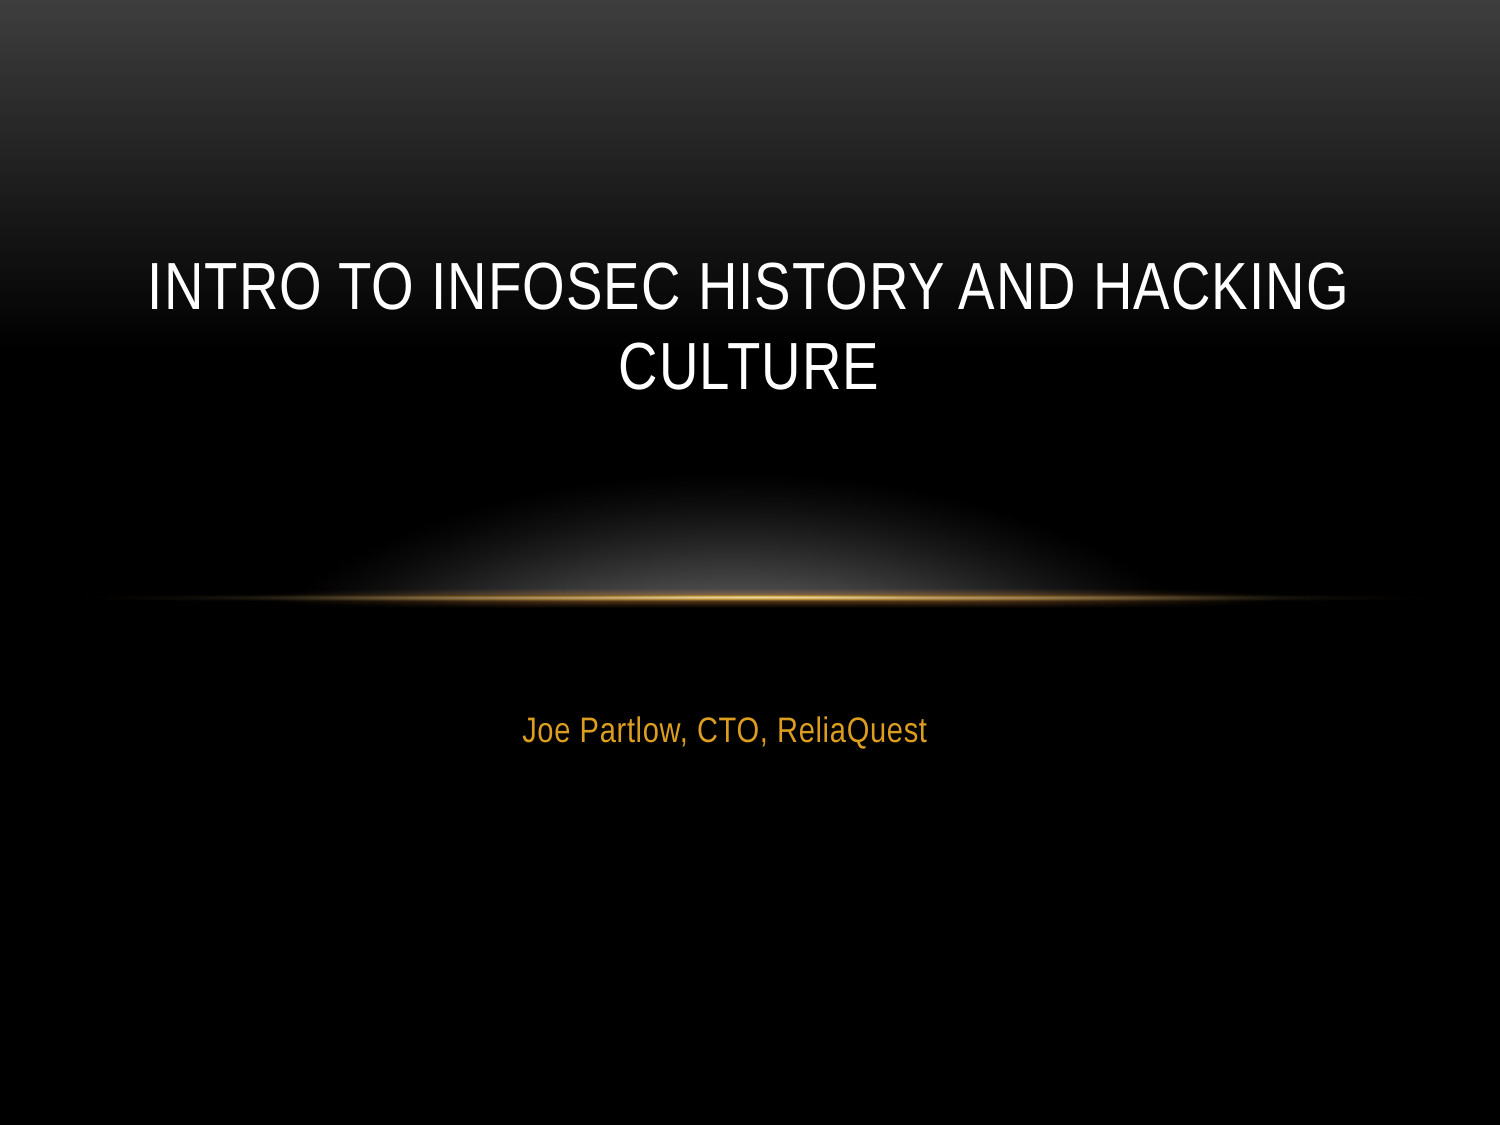

# Intro to Infosec History and Hacking culture

Joe Partlow, CTO, ReliaQuest